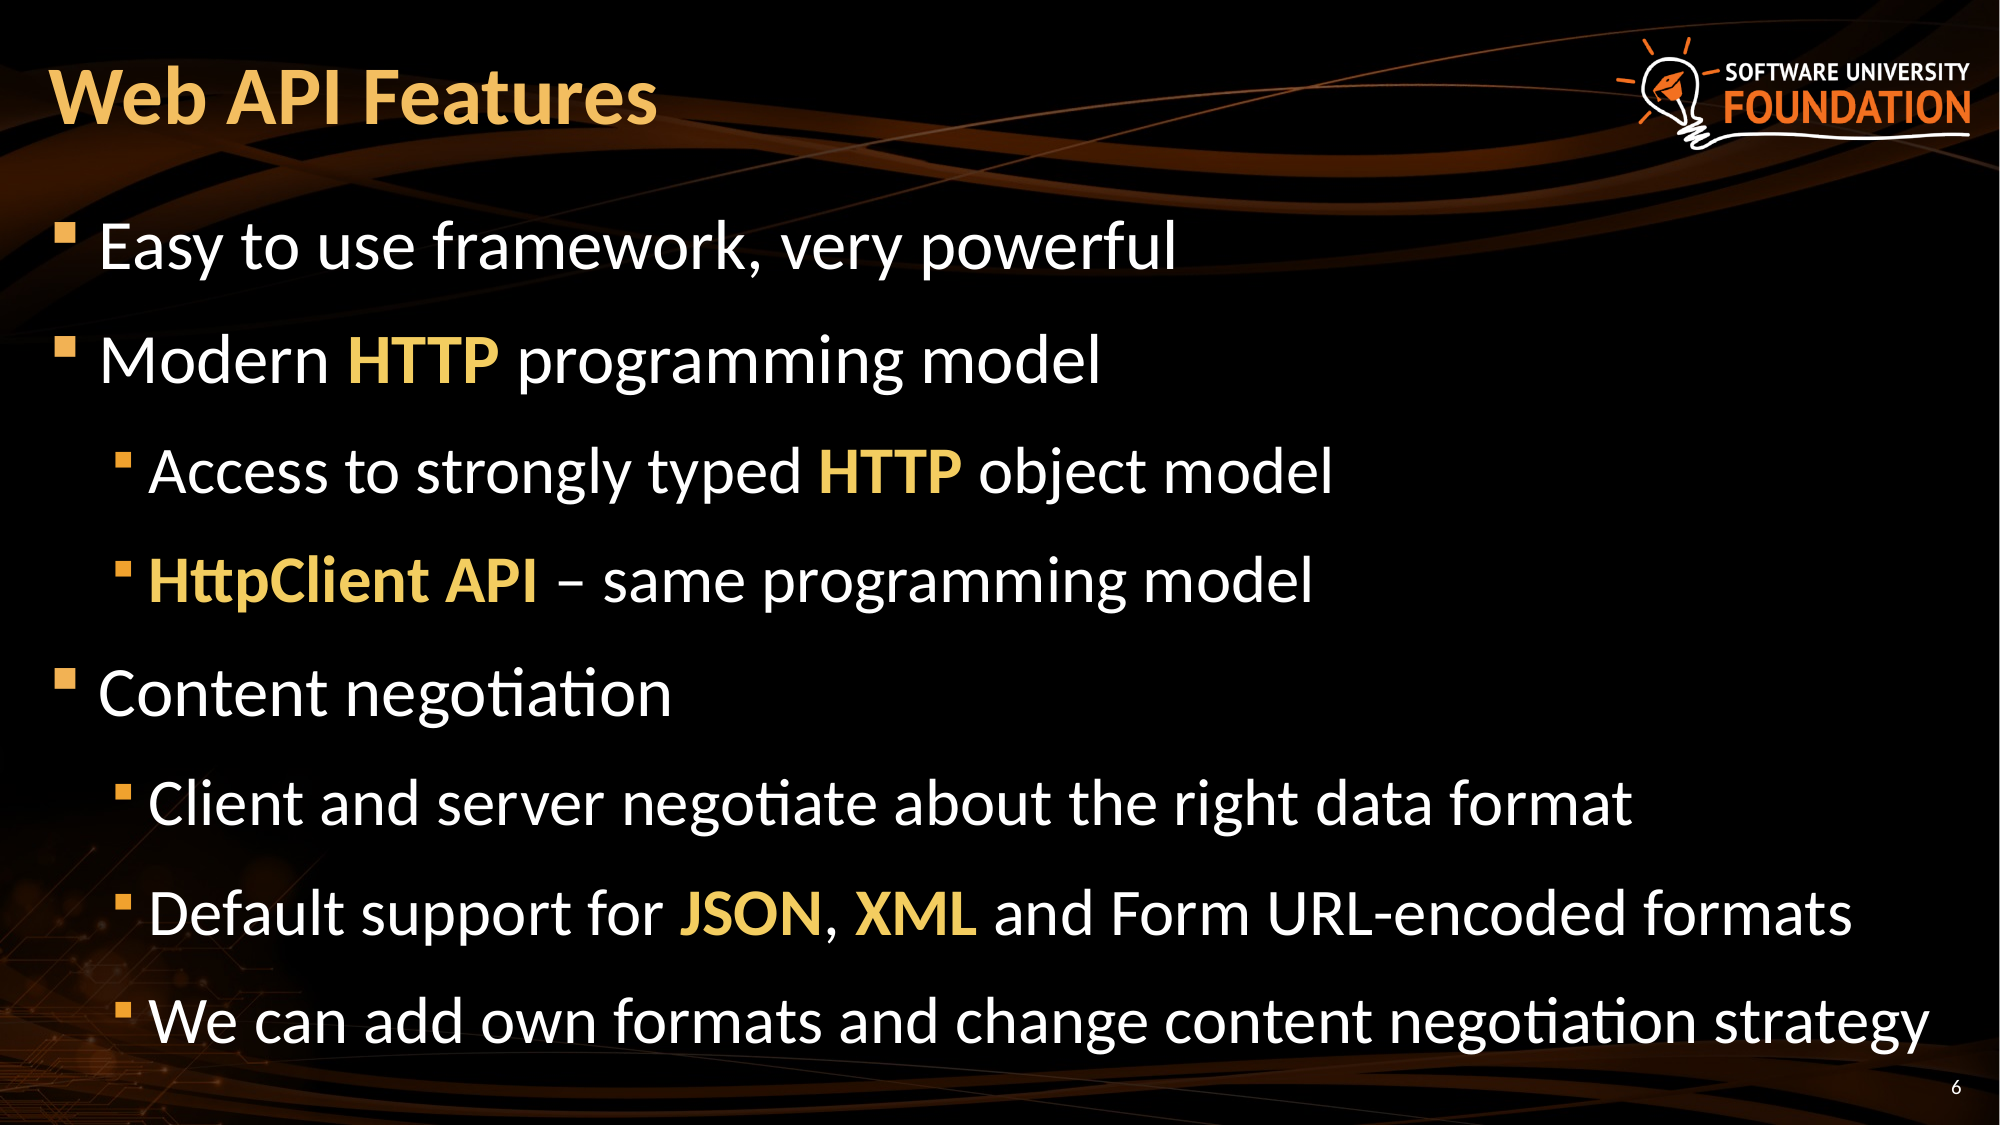

# Web API Features
Easy to use framework, very powerful
Modern HTTP programming model
Access to strongly typed HTTP object model
HttpClient API – same programming model
Content negotiation
Client and server negotiate about the right data format
Default support for JSON, XML and Form URL-encoded formats
We can add own formats and change content negotiation strategy
6